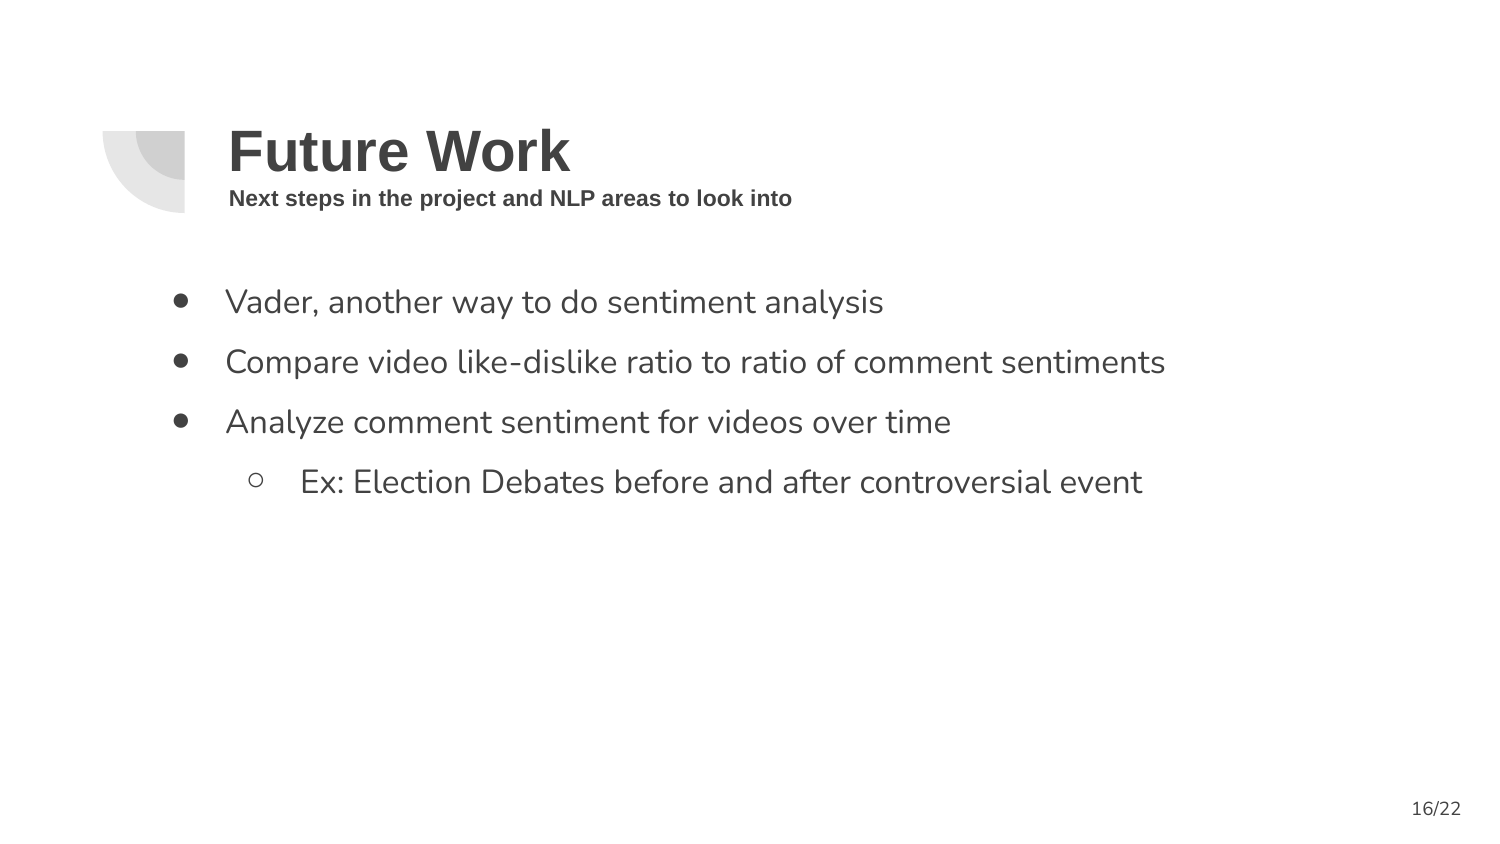

# Future Work
Next steps in the project and NLP areas to look into
Vader, another way to do sentiment analysis
Compare video like-dislike ratio to ratio of comment sentiments
Analyze comment sentiment for videos over time
Ex: Election Debates before and after controversial event
16/22